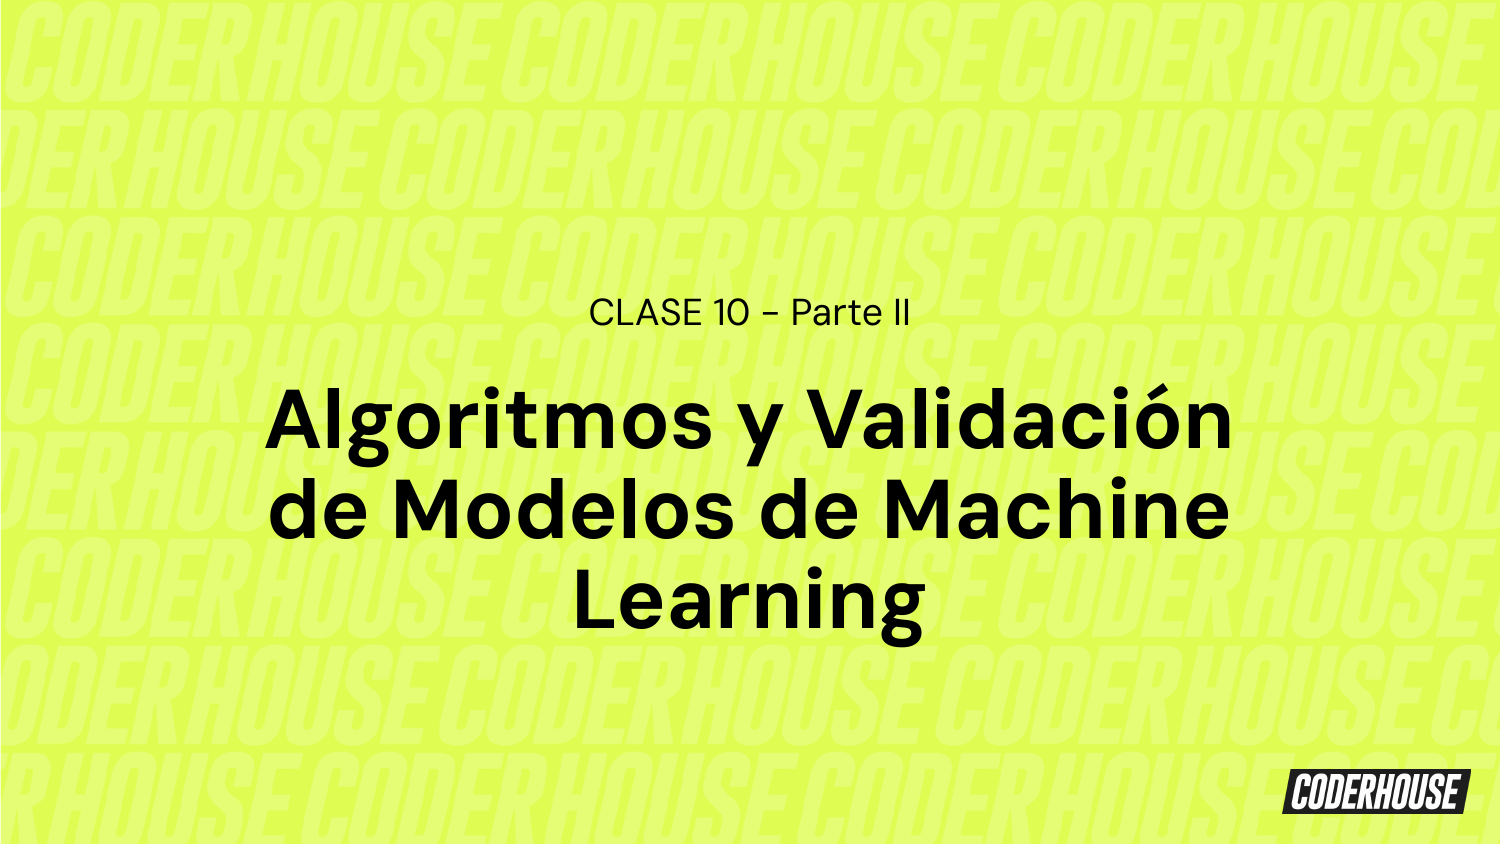

CLASE 10 - Parte II
Algoritmos y Validación de Modelos de Machine Learning